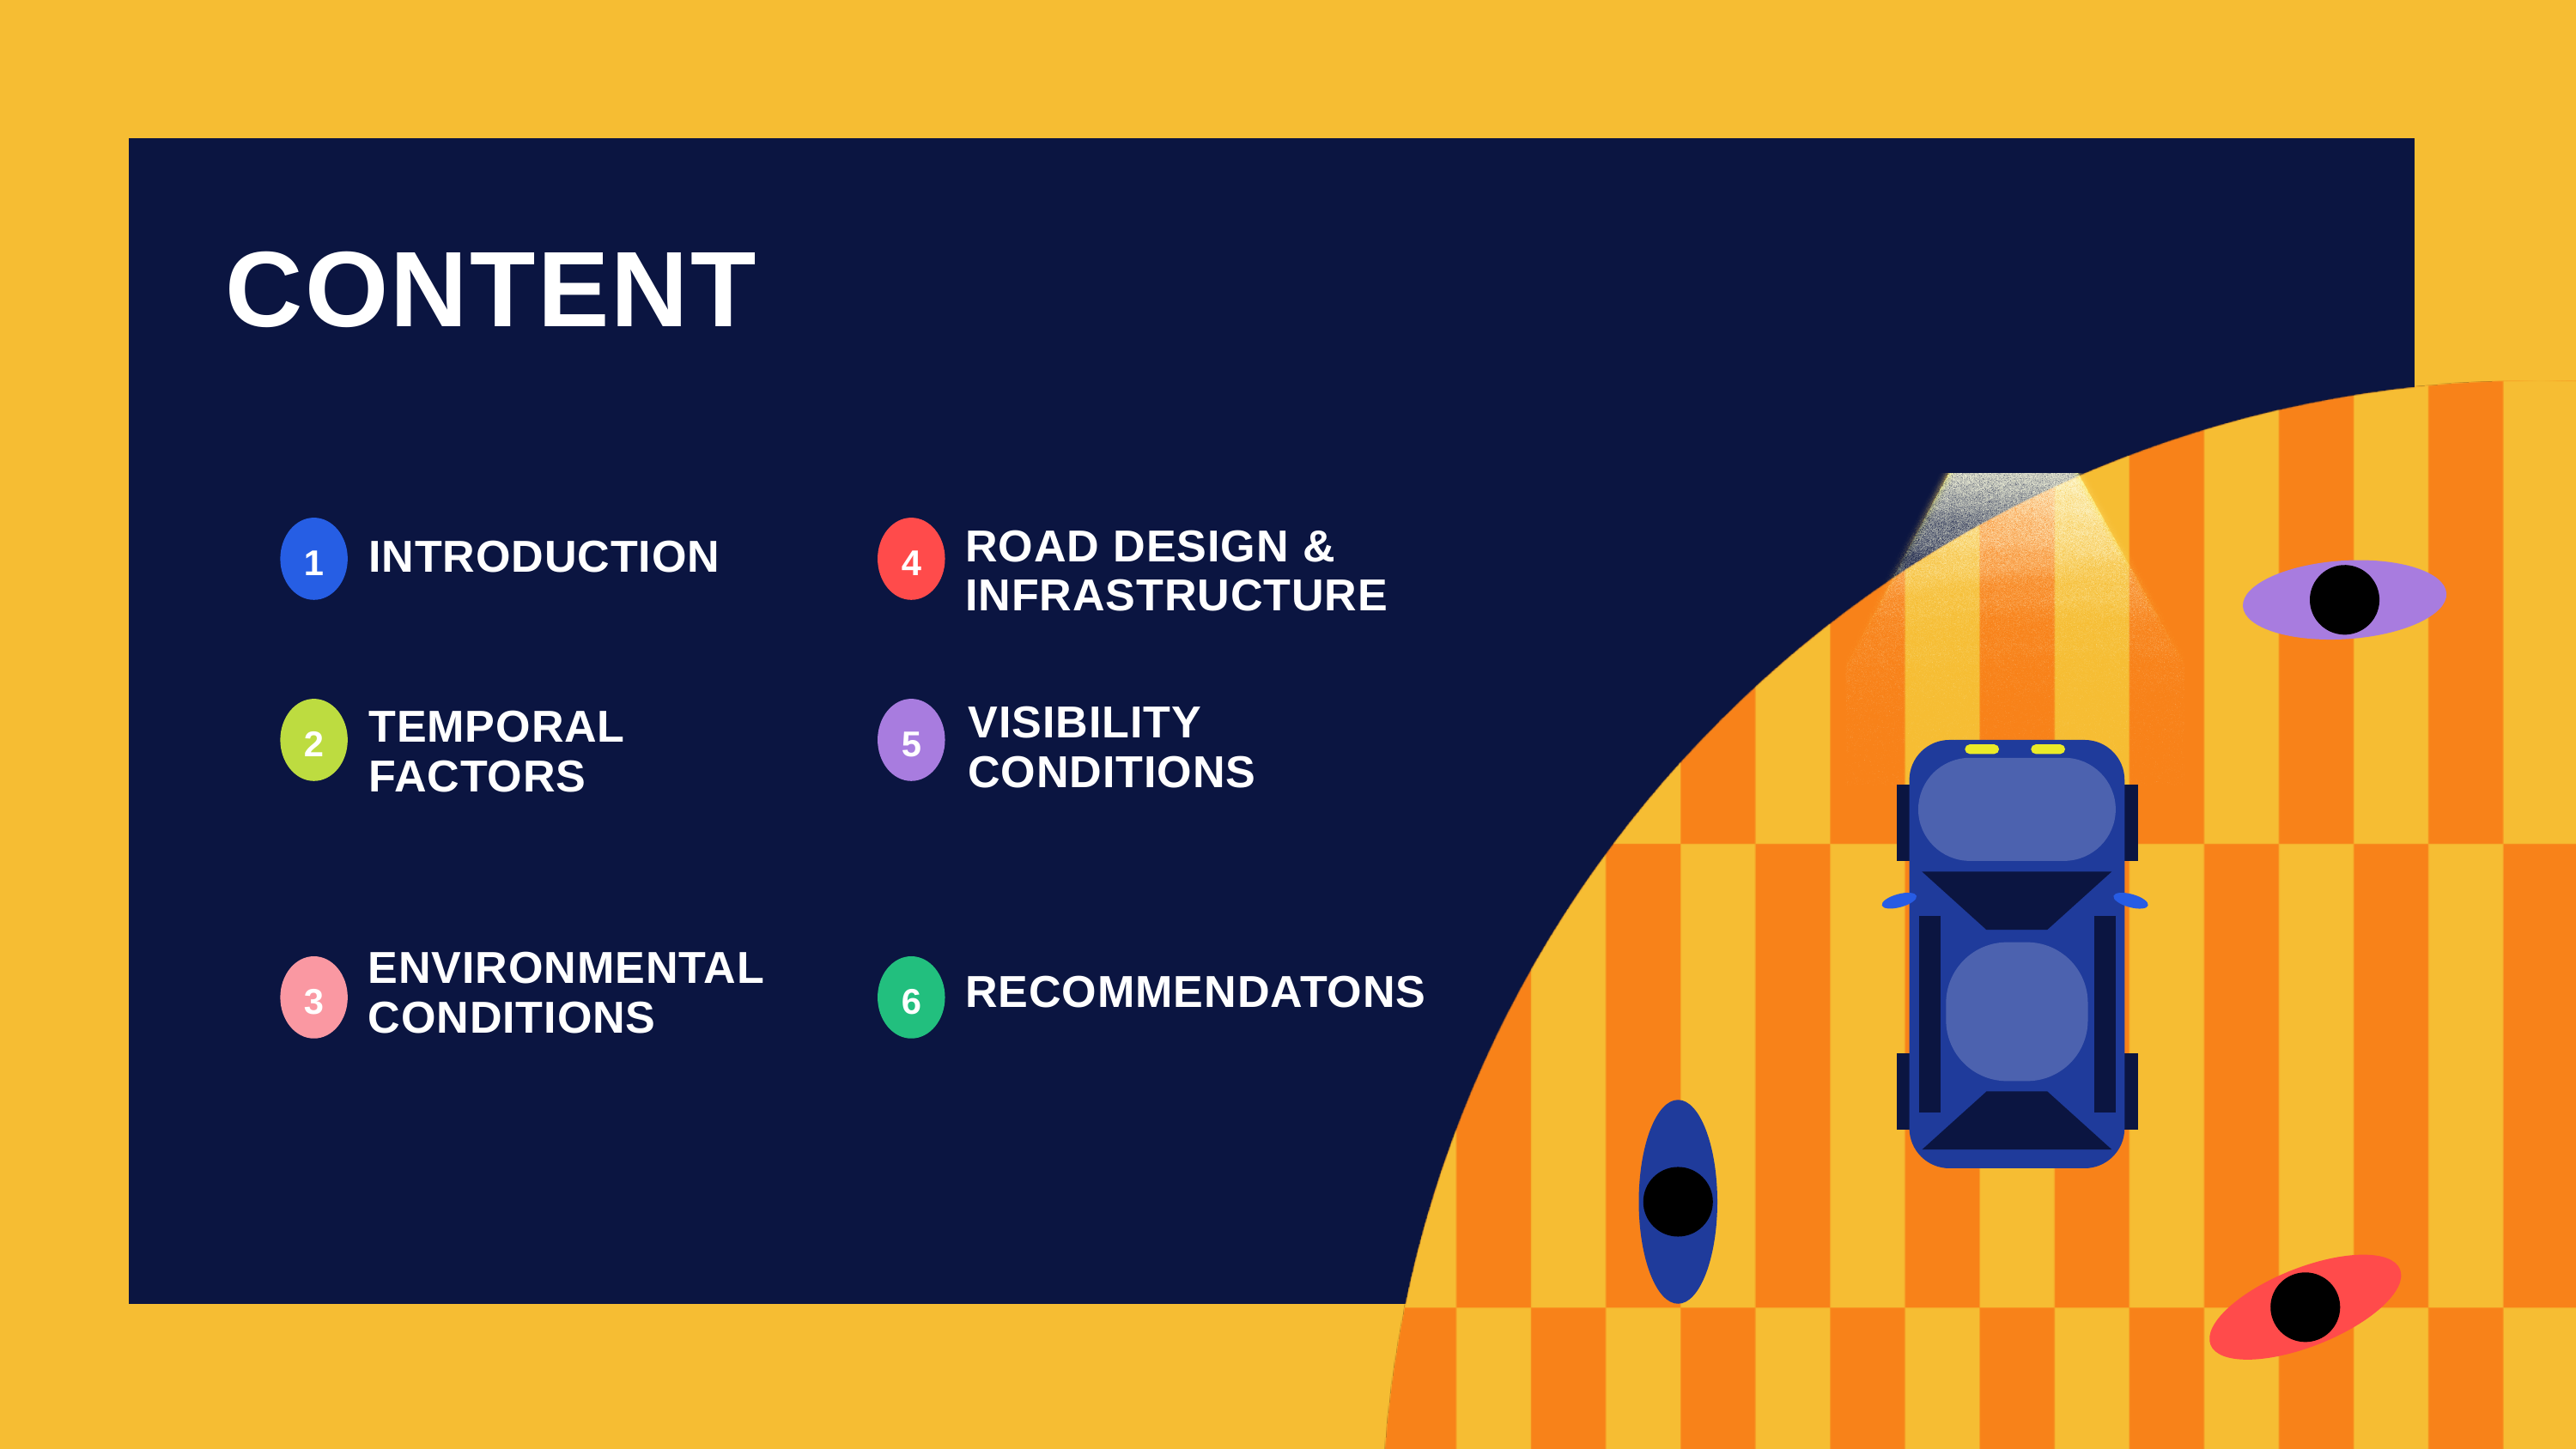

CONTENT

1

4
ROAD DESIGN & INFRASTRUCTURE
INTRODUCTION

VISIBILITY CONDITIONS

2

5
TEMPORAL FACTORS

ENVIRONMENTAL  CONDITIONS

3

6
RECOMMENDATONS